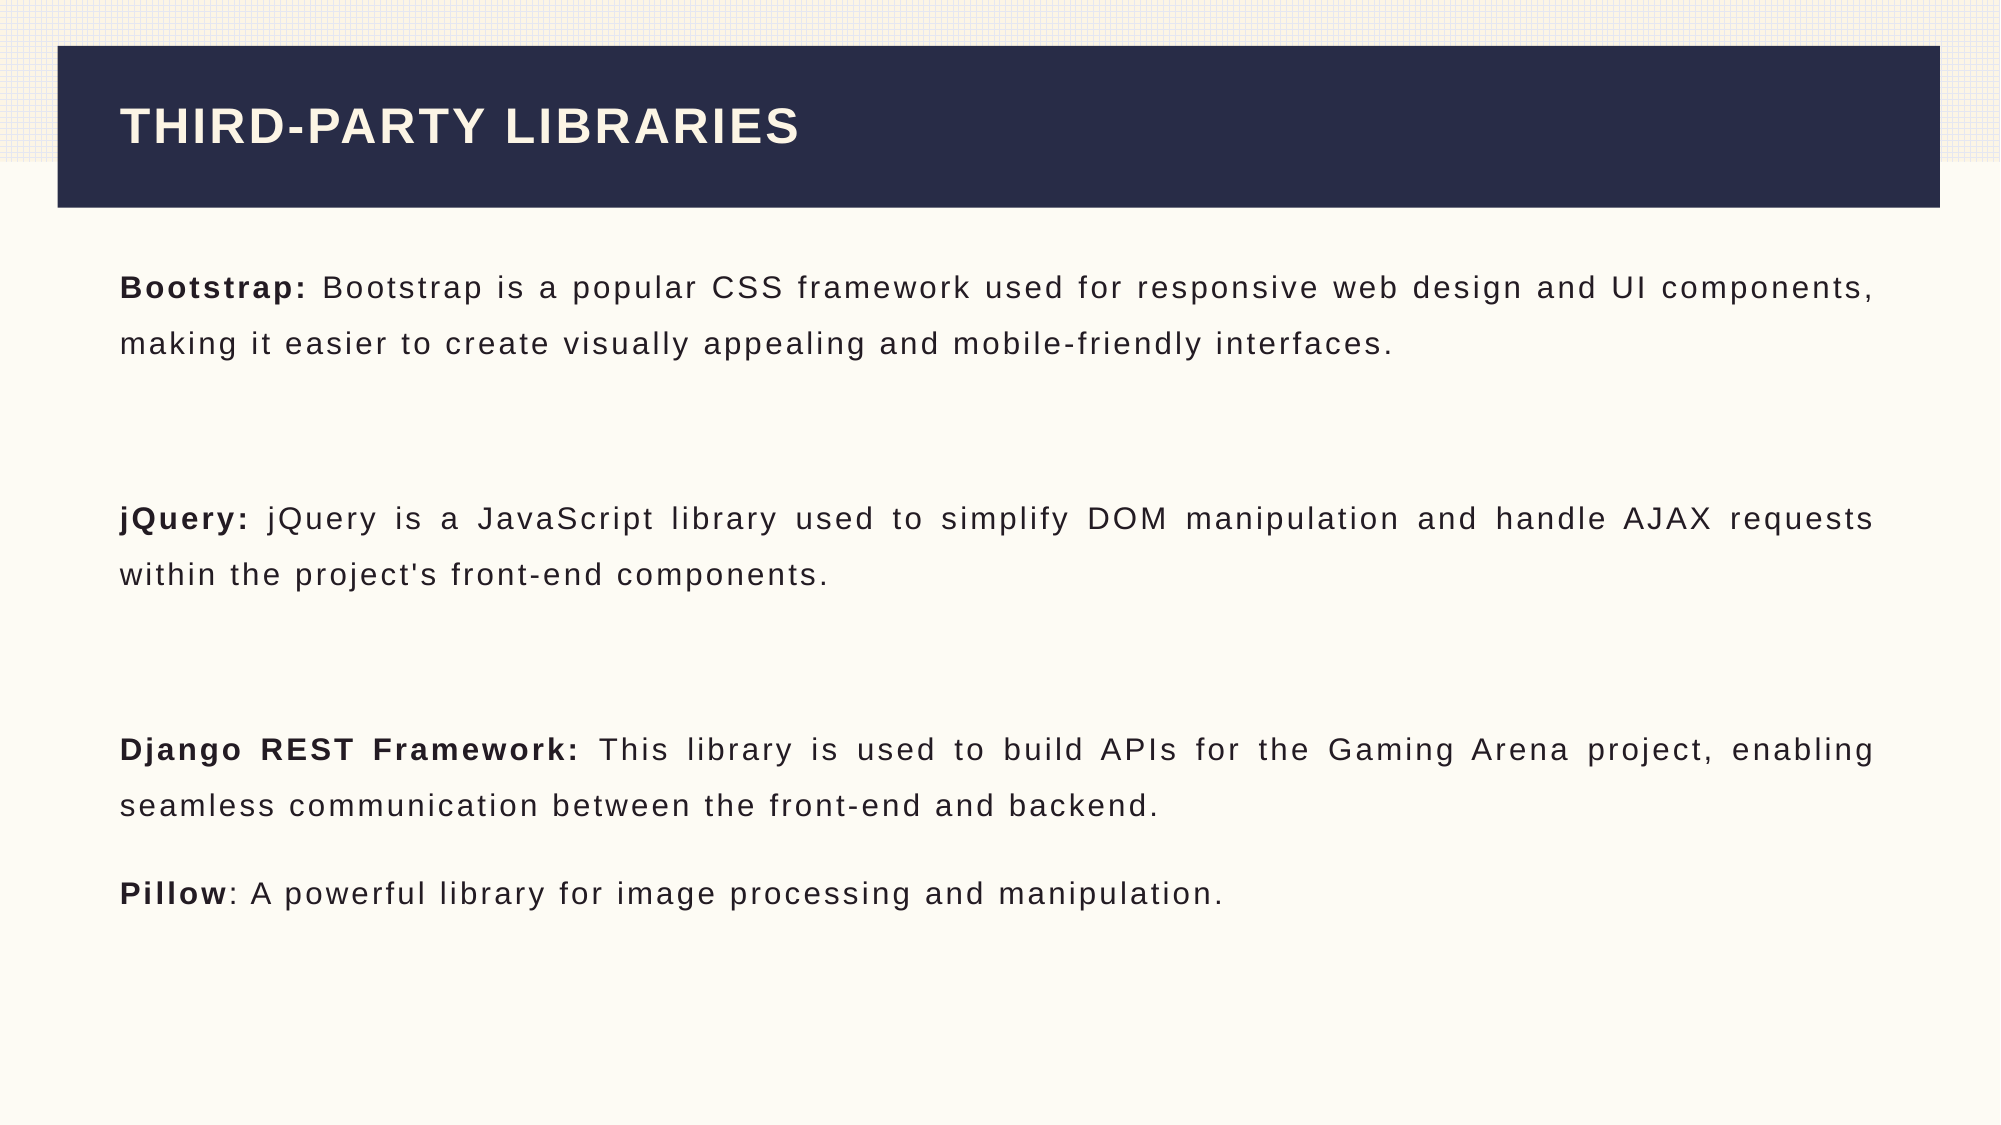

# THIRD-PARTY LIBRARIES
Bootstrap: Bootstrap is a popular CSS framework used for responsive web design and UI components, making it easier to create visually appealing and mobile-friendly interfaces.

jQuery: jQuery is a JavaScript library used to simplify DOM manipulation and handle AJAX requests within the project's front-end components.

Django REST Framework: This library is used to build APIs for the Gaming Arena project, enabling seamless communication between the front-end and backend.
Pillow: A powerful library for image processing and manipulation.